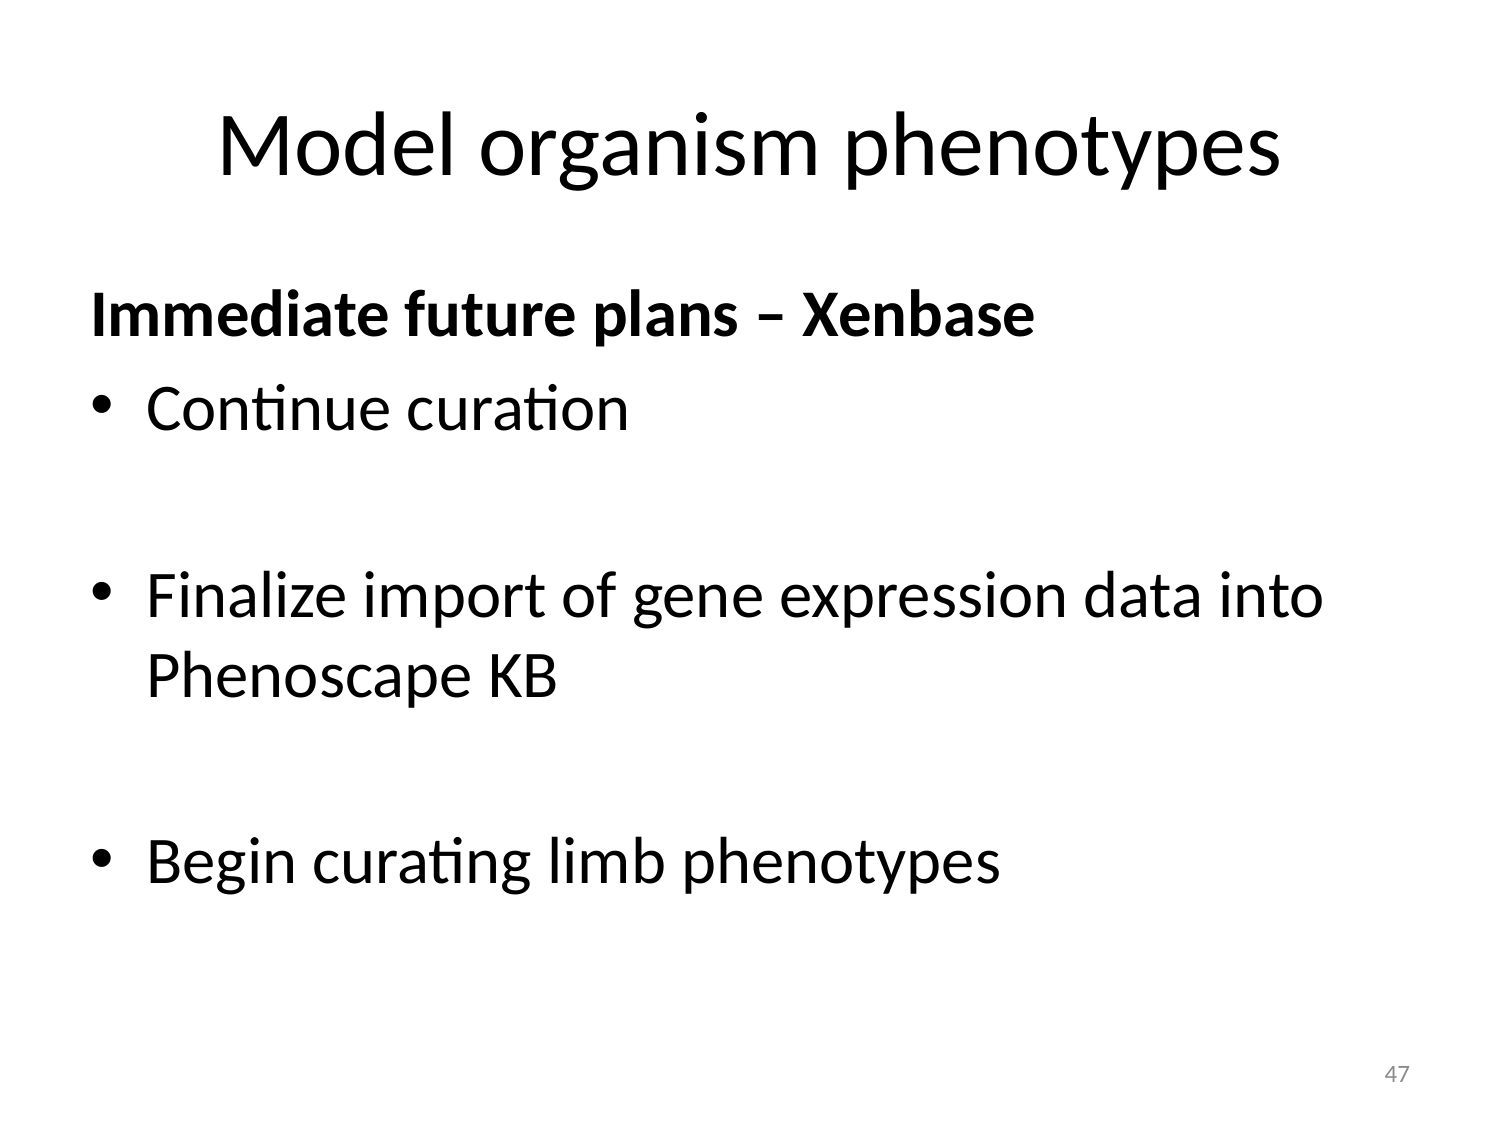

# Model organism phenotypes
Immediate future plans – Xenbase
Continue curation

Finalize import of gene expression data into Phenoscape KB

Begin curating limb phenotypes
47